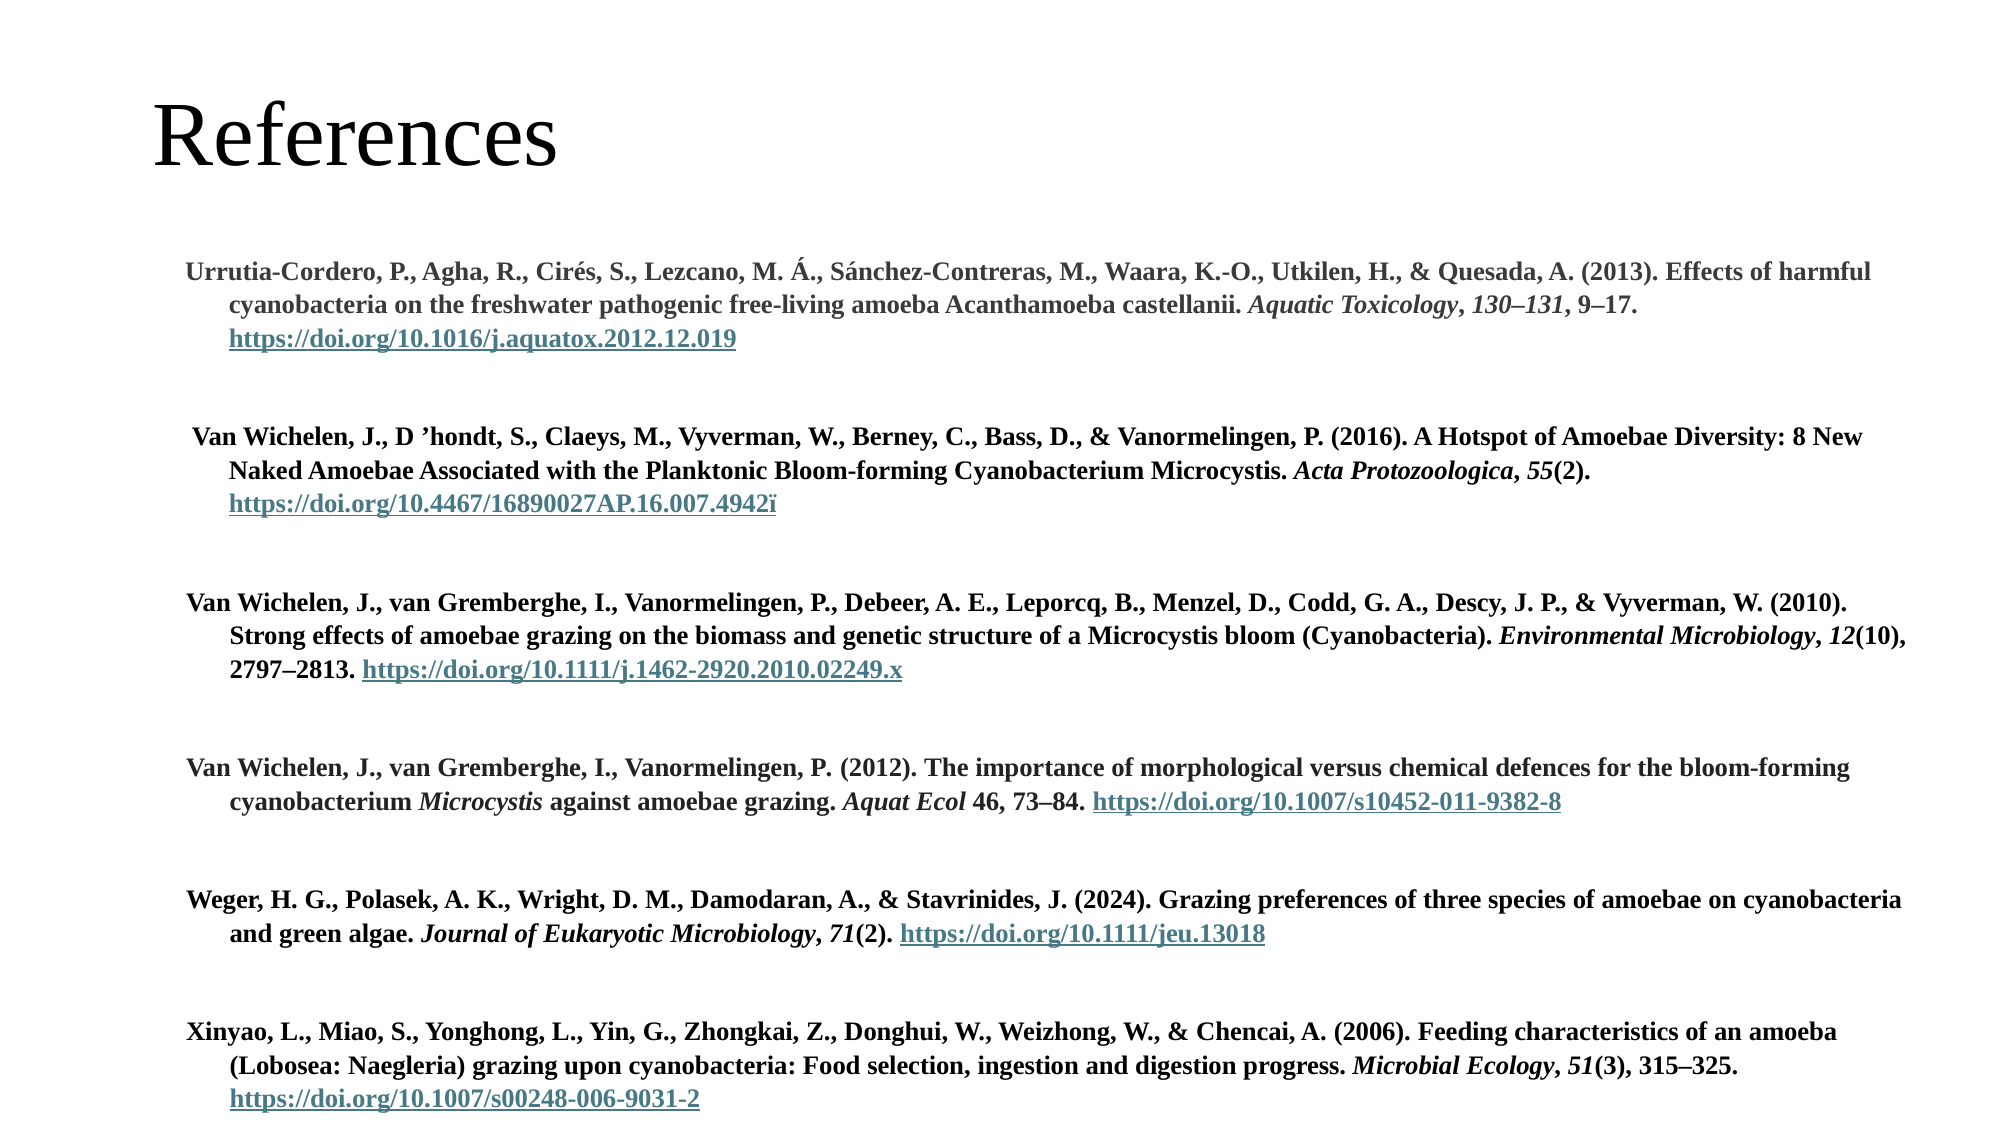

# References
Urrutia-Cordero, P., Agha, R., Cirés, S., Lezcano, M. Á., Sánchez-Contreras, M., Waara, K.-O., Utkilen, H., & Quesada, A. (2013). Effects of harmful cyanobacteria on the freshwater pathogenic free-living amoeba Acanthamoeba castellanii. Aquatic Toxicology, 130–131, 9–17. https://doi.org/10.1016/j.aquatox.2012.12.019

 Van Wichelen, J., D ’hondt, S., Claeys, M., Vyverman, W., Berney, C., Bass, D., & Vanormelingen, P. (2016). A Hotspot of Amoebae Diversity: 8 New Naked Amoebae Associated with the Planktonic Bloom-forming Cyanobacterium Microcystis. Acta Protozoologica, 55(2). https://doi.org/10.4467/16890027AP.16.007.4942ï

Van Wichelen, J., van Gremberghe, I., Vanormelingen, P., Debeer, A. E., Leporcq, B., Menzel, D., Codd, G. A., Descy, J. P., & Vyverman, W. (2010). Strong effects of amoebae grazing on the biomass and genetic structure of a Microcystis bloom (Cyanobacteria). Environmental Microbiology, 12(10), 2797–2813. https://doi.org/10.1111/j.1462-2920.2010.02249.x

Van Wichelen, J., van Gremberghe, I., Vanormelingen, P. (2012). The importance of morphological versus chemical defences for the bloom-forming cyanobacterium Microcystis against amoebae grazing. Aquat Ecol 46, 73–84. https://doi.org/10.1007/s10452-011-9382-8

Weger, H. G., Polasek, A. K., Wright, D. M., Damodaran, A., & Stavrinides, J. (2024). Grazing preferences of three species of amoebae on cyanobacteria and green algae. Journal of Eukaryotic Microbiology, 71(2). https://doi.org/10.1111/jeu.13018

Xinyao, L., Miao, S., Yonghong, L., Yin, G., Zhongkai, Z., Donghui, W., Weizhong, W., & Chencai, A. (2006). Feeding characteristics of an amoeba (Lobosea: Naegleria) grazing upon cyanobacteria: Food selection, ingestion and digestion progress. Microbial Ecology, 51(3), 315–325. https://doi.org/10.1007/s00248-006-9031-2